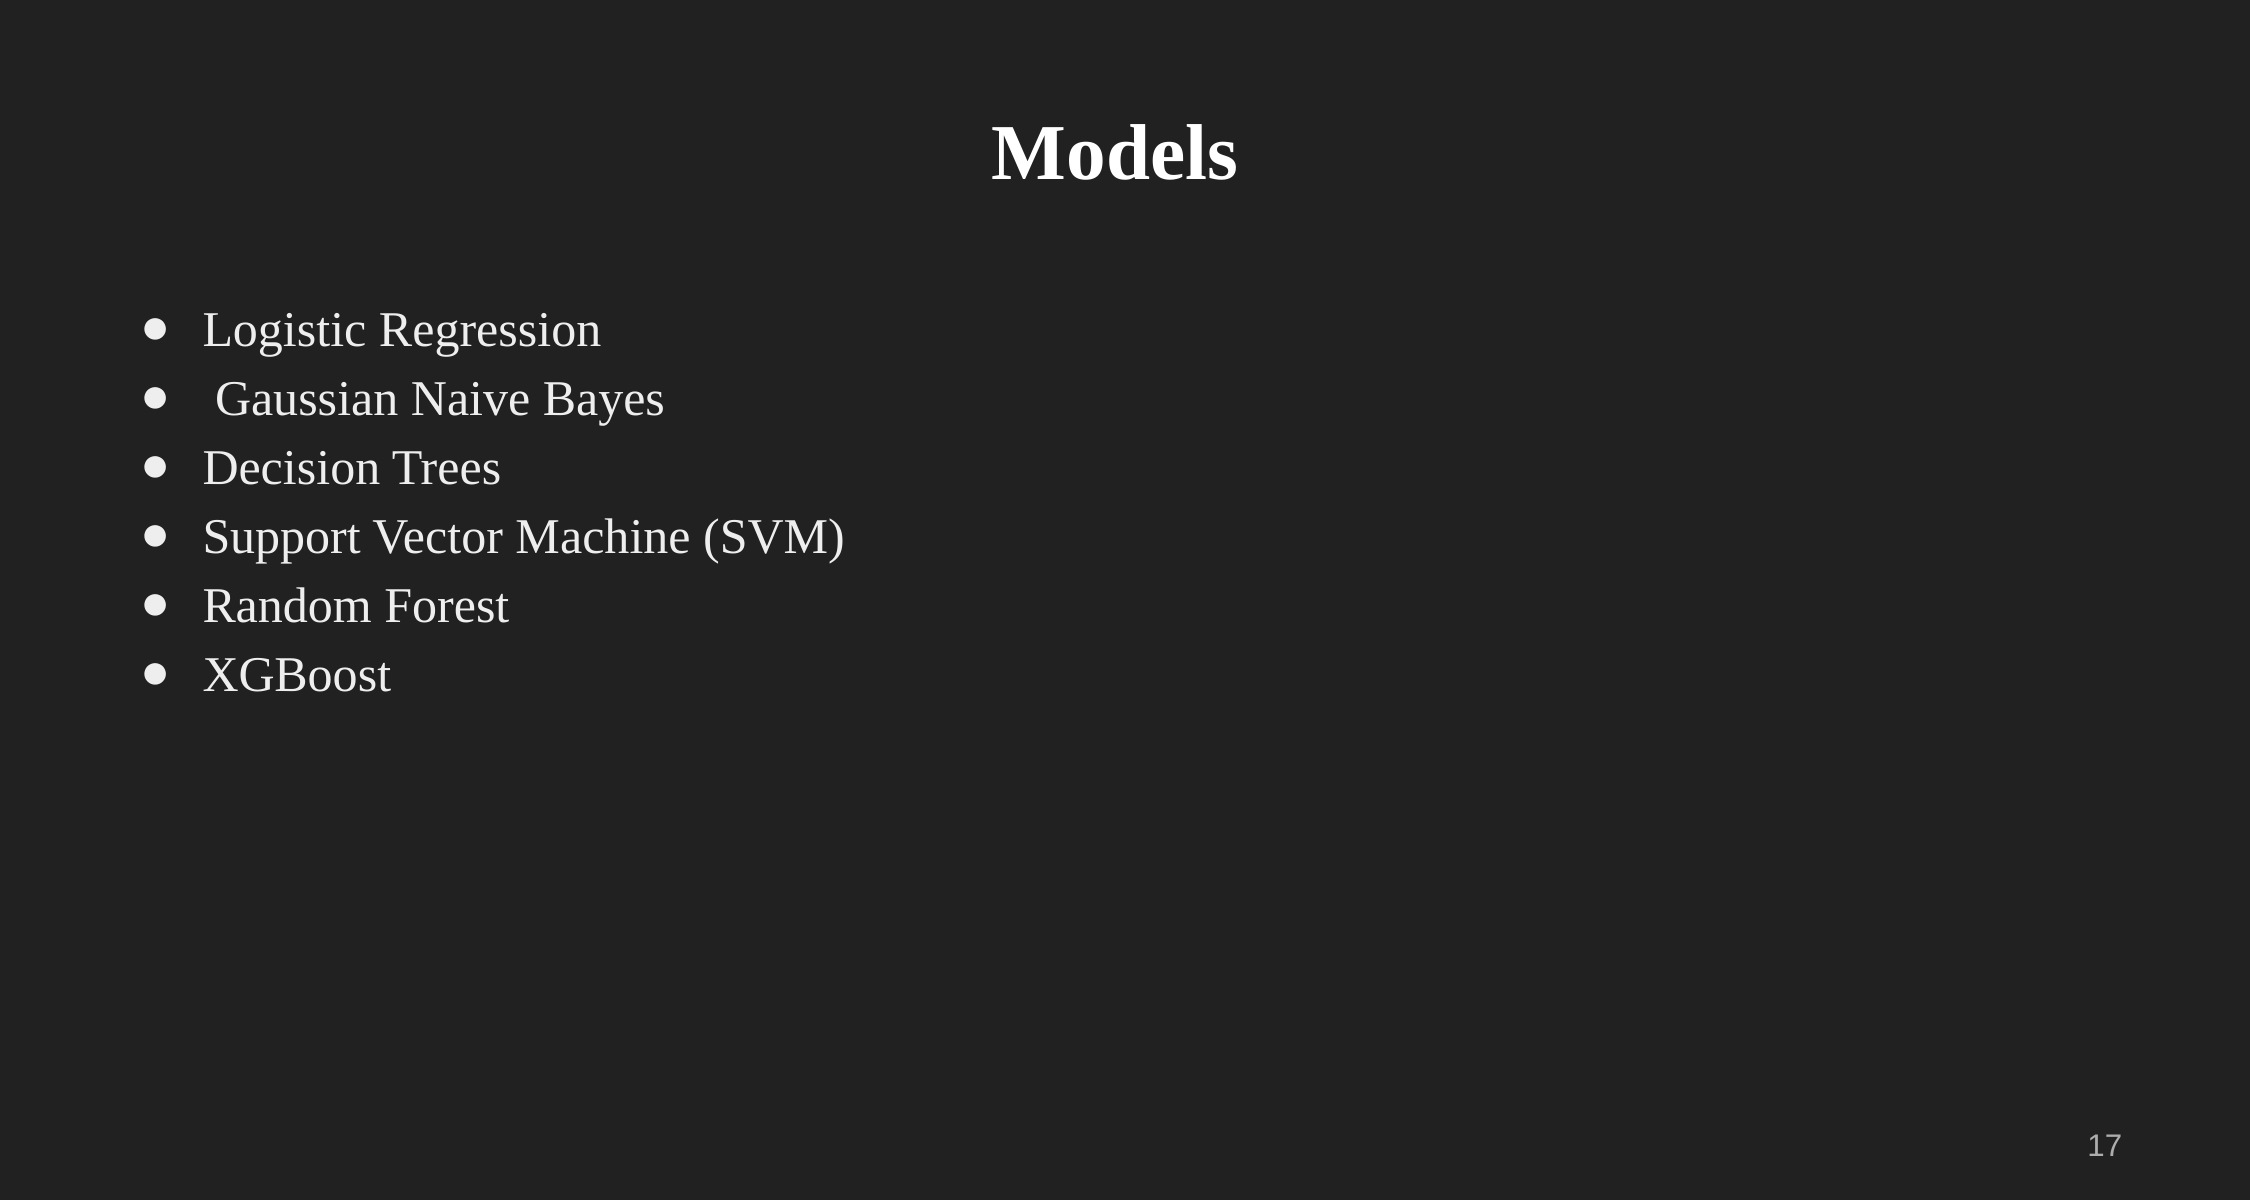

# Models
Logistic Regression
 Gaussian Naive Bayes
Decision Trees
Support Vector Machine (SVM)
Random Forest
XGBoost
17